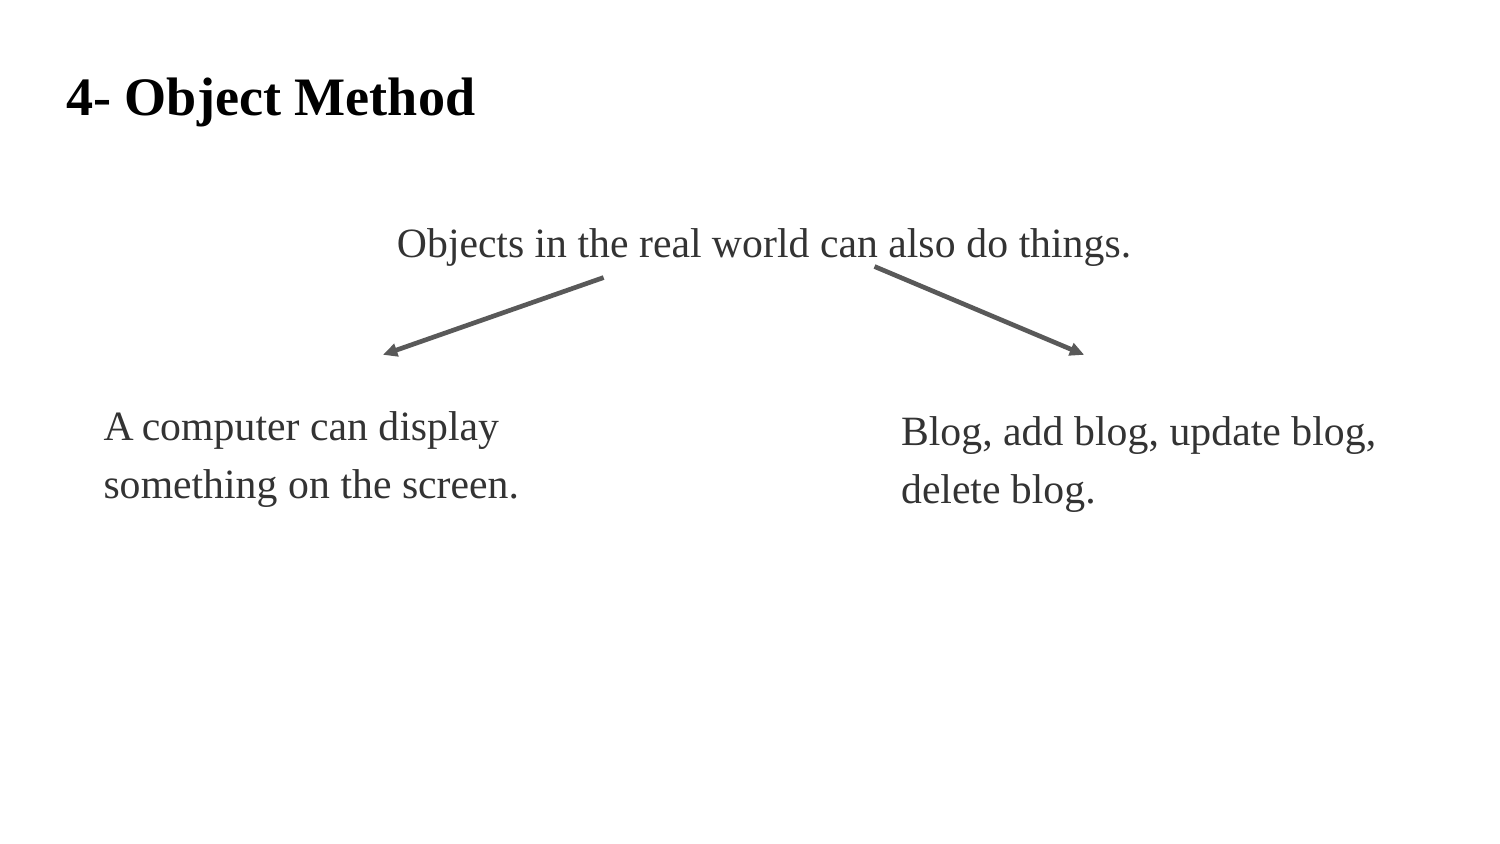

# 4- Object Method
Objects in the real world can also do things.

A computer can display something on the screen.
Blog, add blog, update blog, delete blog.